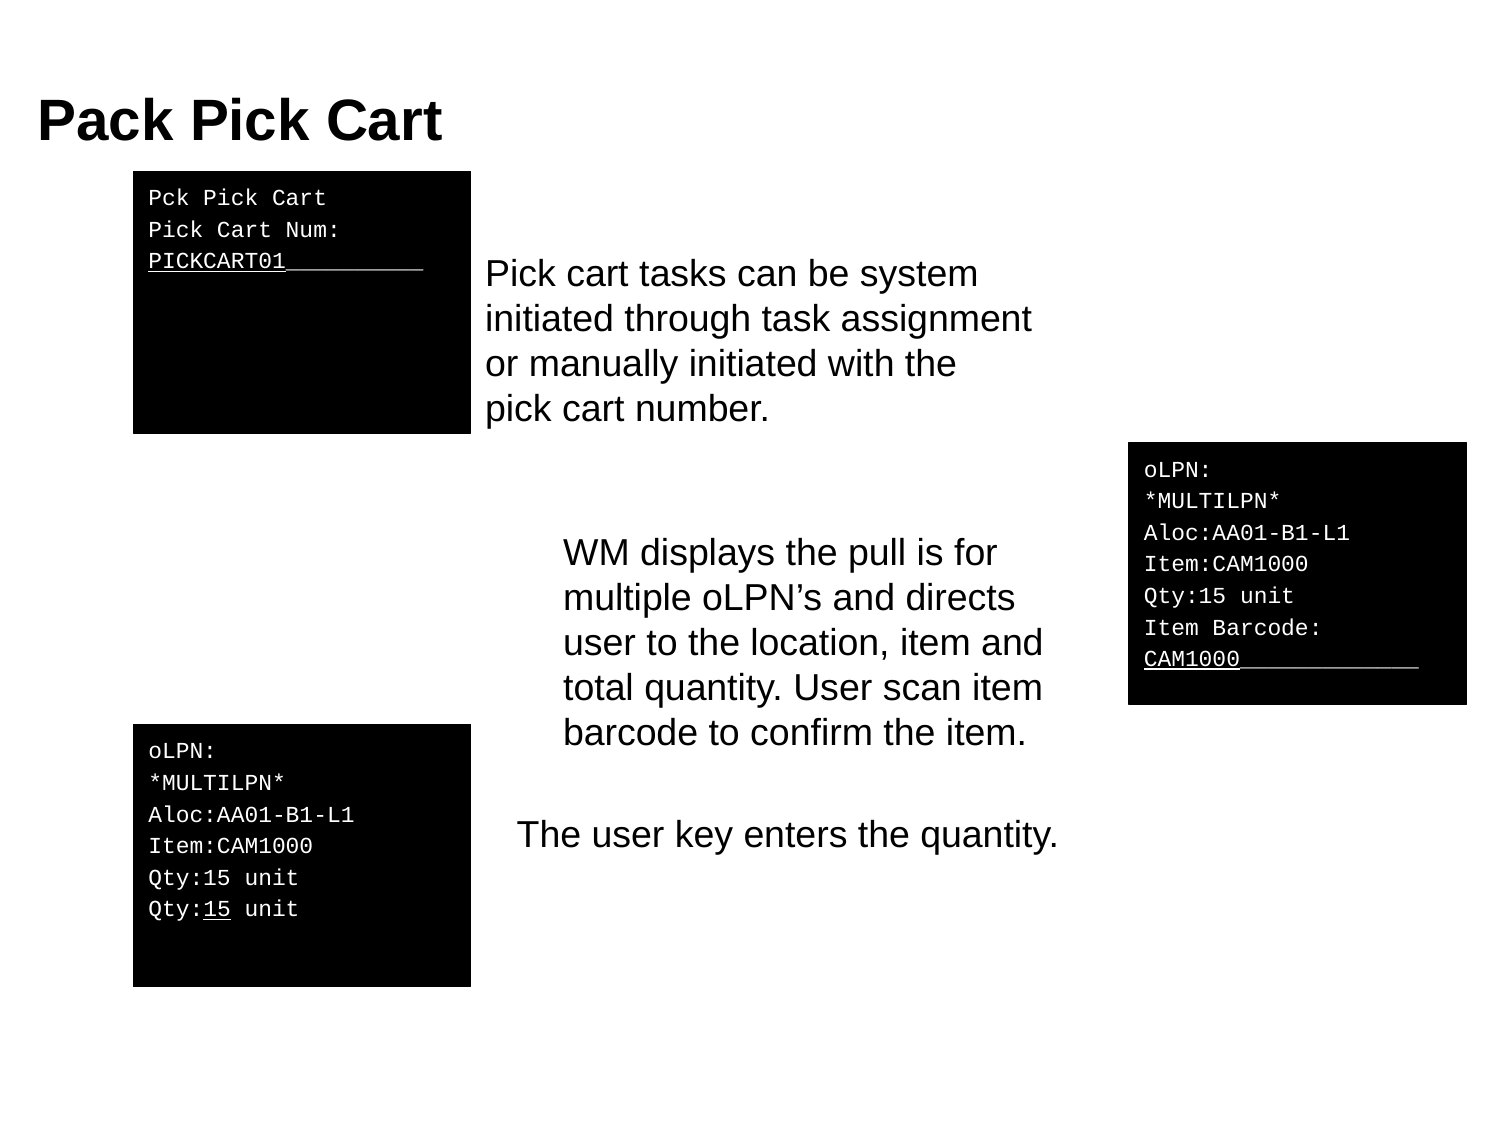

# Pack Pick Cart
Pck Pick Cart
Pick Cart Num:
PICKCART01__________

Pick cart tasks can be system initiated through task assignment or manually initiated with the pick cart number.
oLPN:
*MULTILPN*
Aloc:AA01-B1-L1
Item:CAM1000
Qty:15 unit
Item Barcode:
CAM1000_____________
WM displays the pull is for multiple oLPN’s and directs user to the location, item and total quantity. User scan item barcode to confirm the item.
oLPN:
*MULTILPN*
Aloc:AA01-B1-L1
Item:CAM1000
Qty:15 unit
Qty:15 unit
The user key enters the quantity.